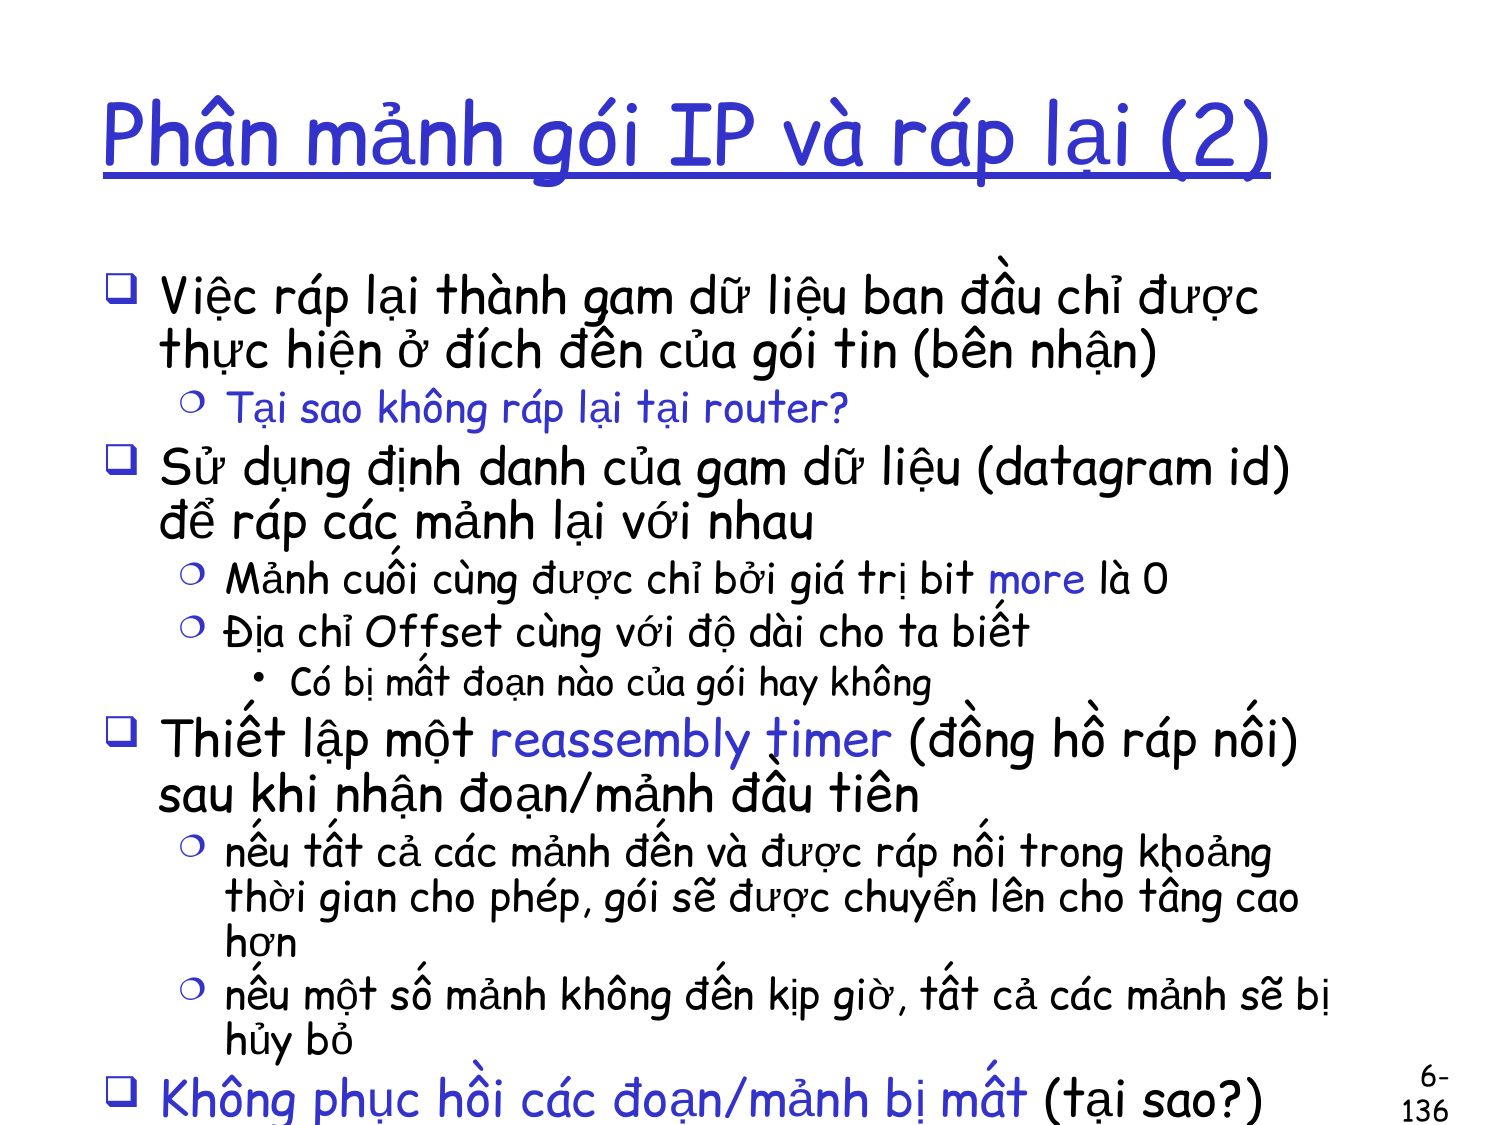

# Phân mảnh gói IP và ráp lại (2)
Việc ráp lại thành gam dữ liệu ban đầu chỉ được thực hiện ở đích đến của gói tin (bên nhận)
Tại sao không ráp lại tại router?
Sử dụng định danh của gam dữ liệu (datagram id) để ráp các mảnh lại với nhau
Mảnh cuối cùng được chỉ bởi giá trị bit more là 0
Địa chỉ Offset cùng với độ dài cho ta biết
Có bị mất đoạn nào của gói hay không
Thiết lập một reassembly timer (đồng hồ ráp nối) sau khi nhận đoạn/mảnh đầu tiên
nếu tất cả các mảnh đến và được ráp nối trong khoảng thời gian cho phép, gói sẽ được chuyển lên cho tầng cao hơn
nếu một số mảnh không đến kịp giờ, tất cả các mảnh sẽ bị hủy bỏ
Không phục hồi các đoạn/mảnh bị mất (tại sao?)
6-136